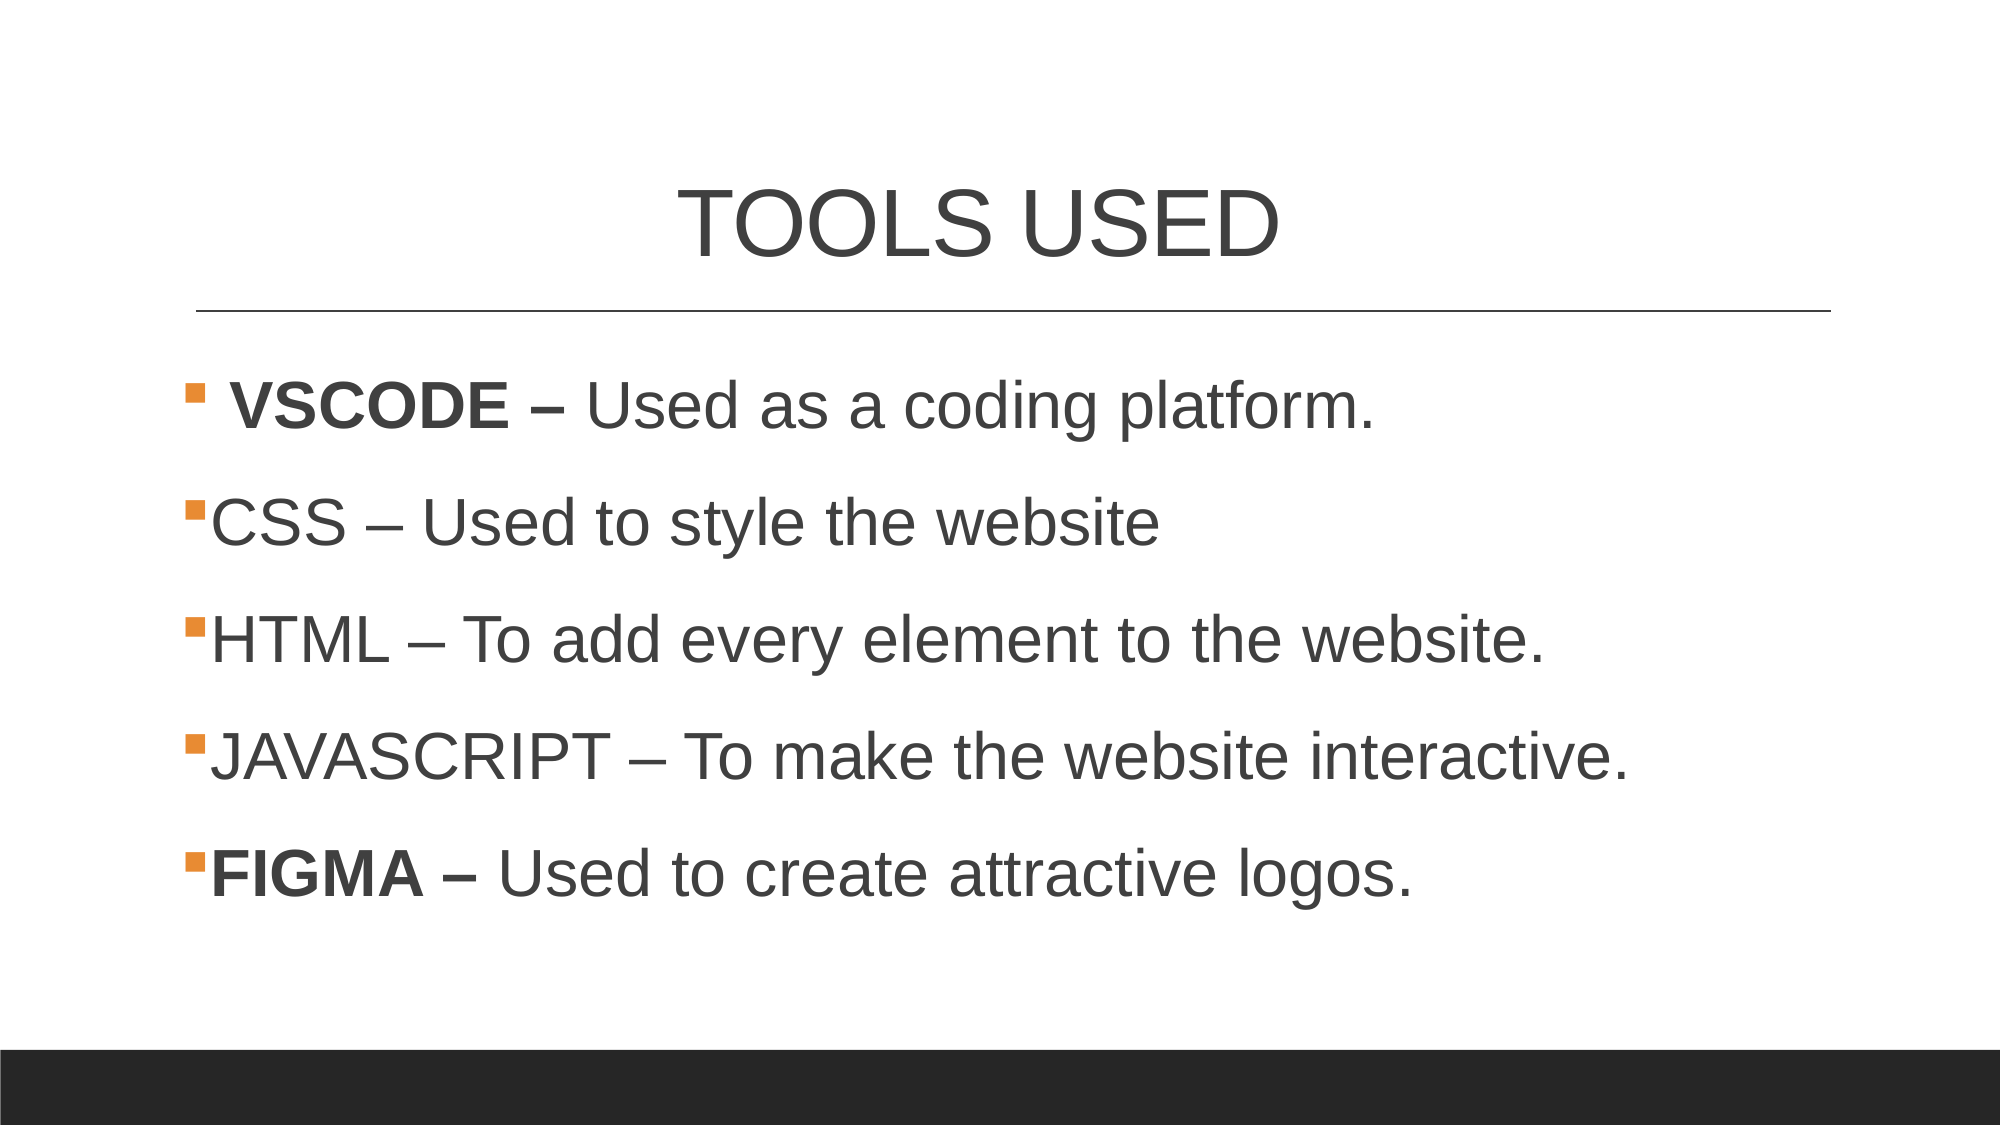

# TOOLS USED
 VSCODE – Used as a coding platform.
CSS – Used to style the website
HTML – To add every element to the website.
JAVASCRIPT – To make the website interactive.
FIGMA – Used to create attractive logos.